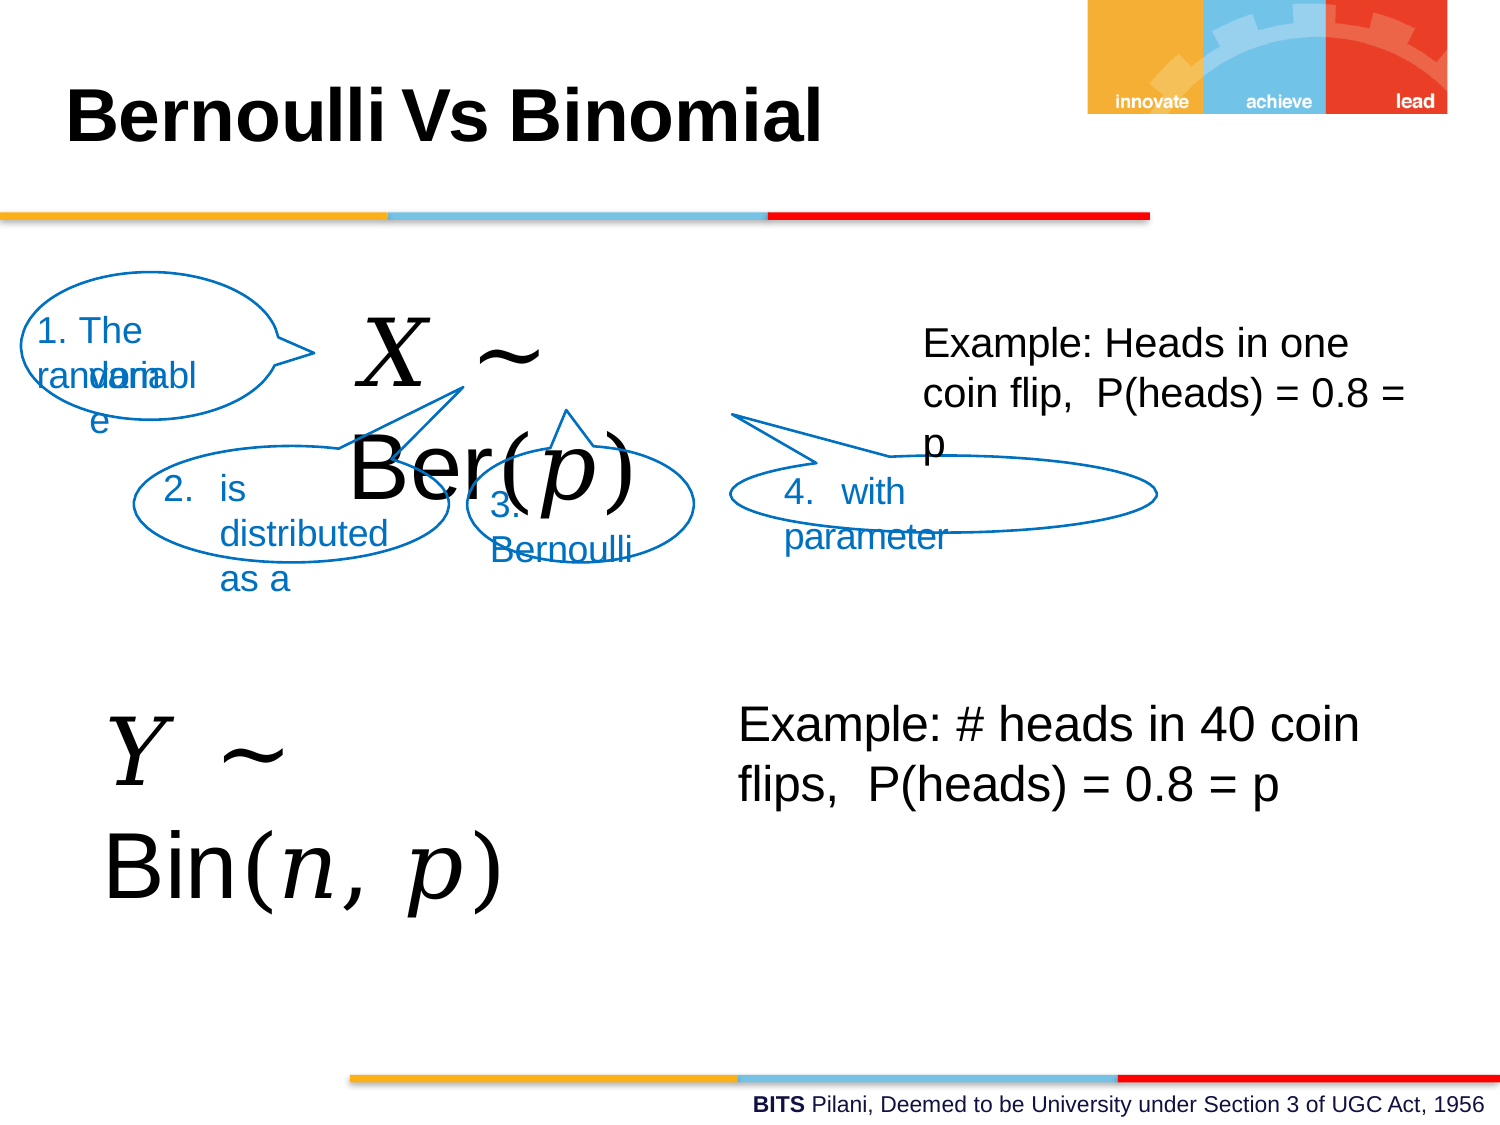

Bernoulli Vs Binomial

𝑋 ~ Ber(𝑝)
1. The random
Example: Heads in one coin flip,  P(heads) = 0.8 = p
variable

2.	is distributed  as a
4.	with parameter
3. Bernoulli
𝑌 ~ Bin(𝑛, 𝑝)
Example: # heads in 40 coin flips,  P(heads) = 0.8 = p